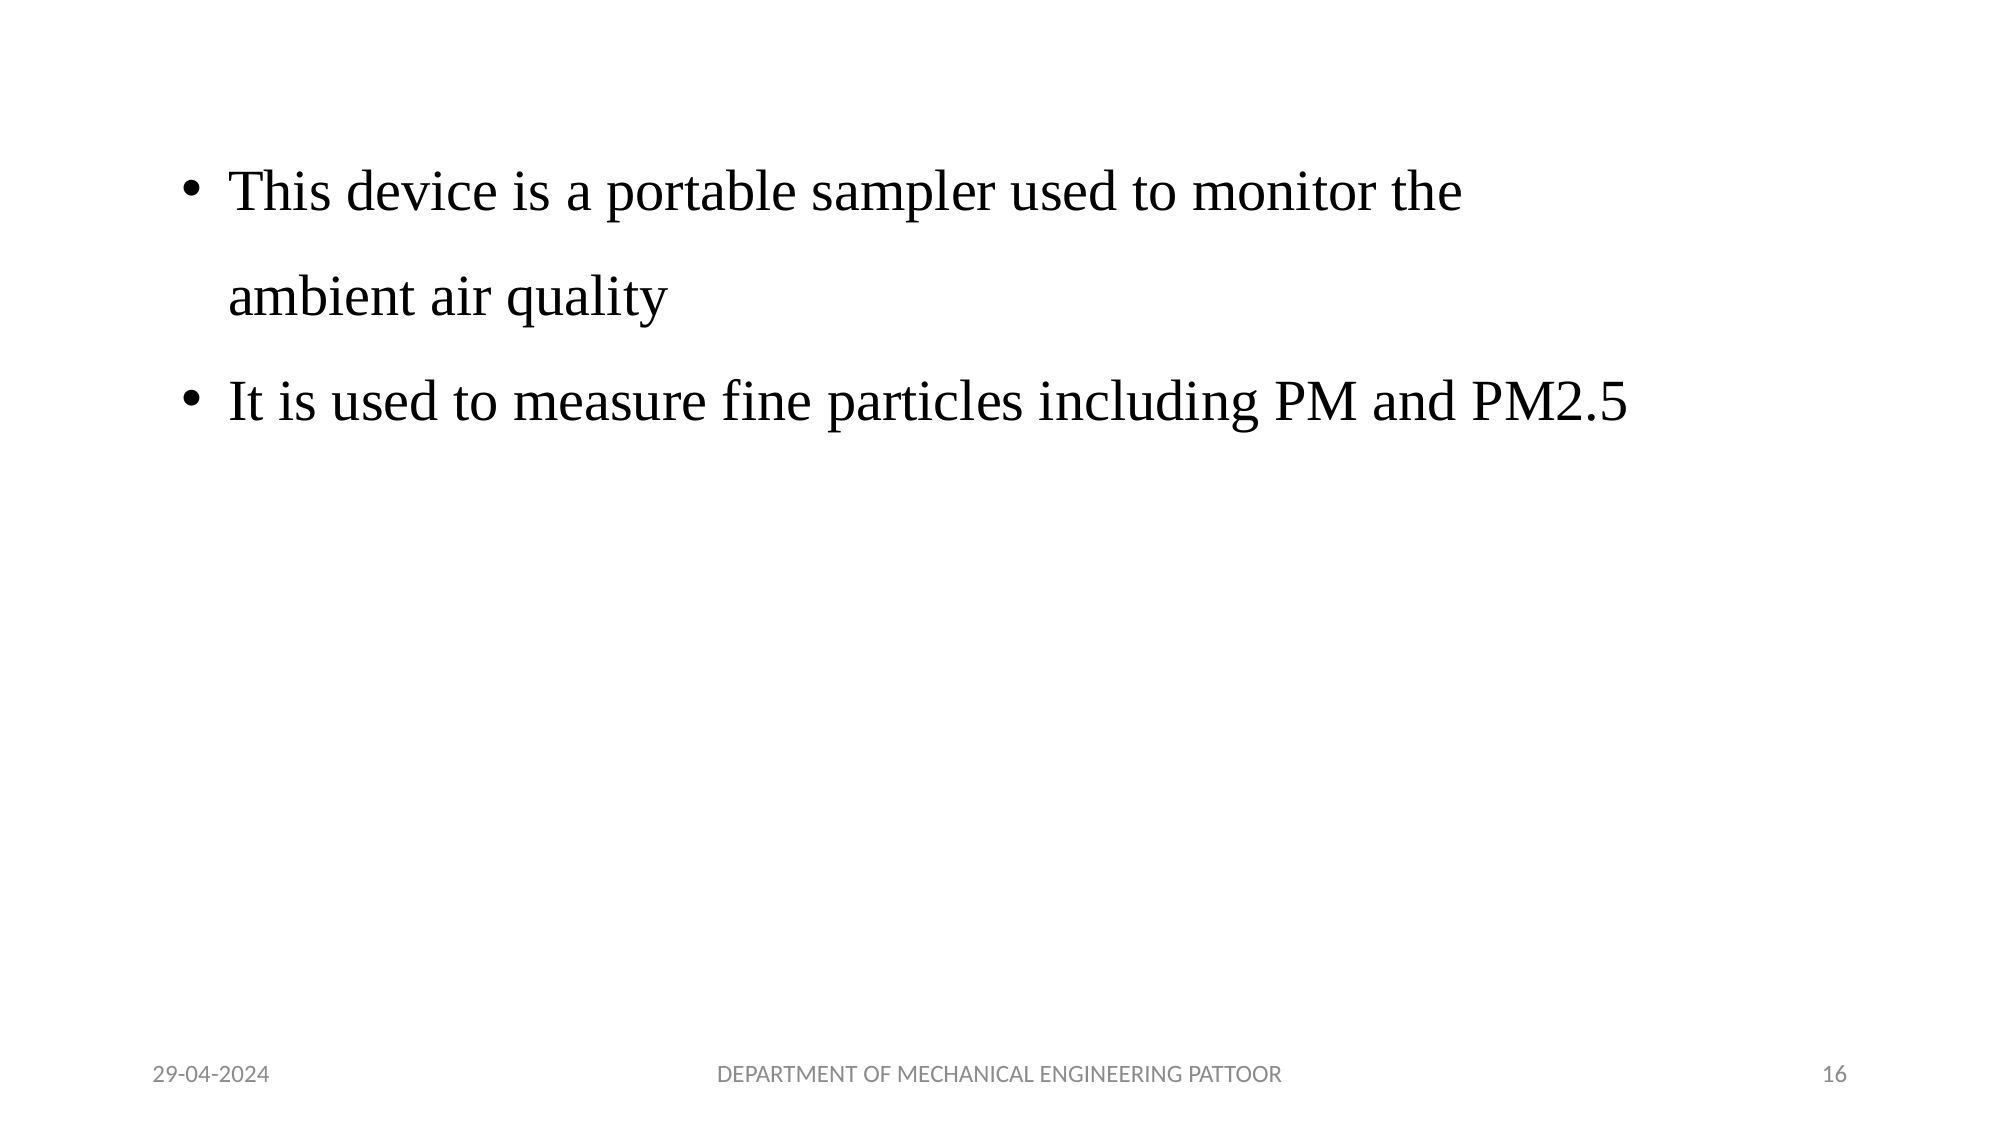

This device is a portable sampler used to monitor the ambient air quality
It is used to measure fine particles including PM and PM2.5

29-04-2024
DEPARTMENT OF MECHANICAL ENGINEERING PATTOOR
16